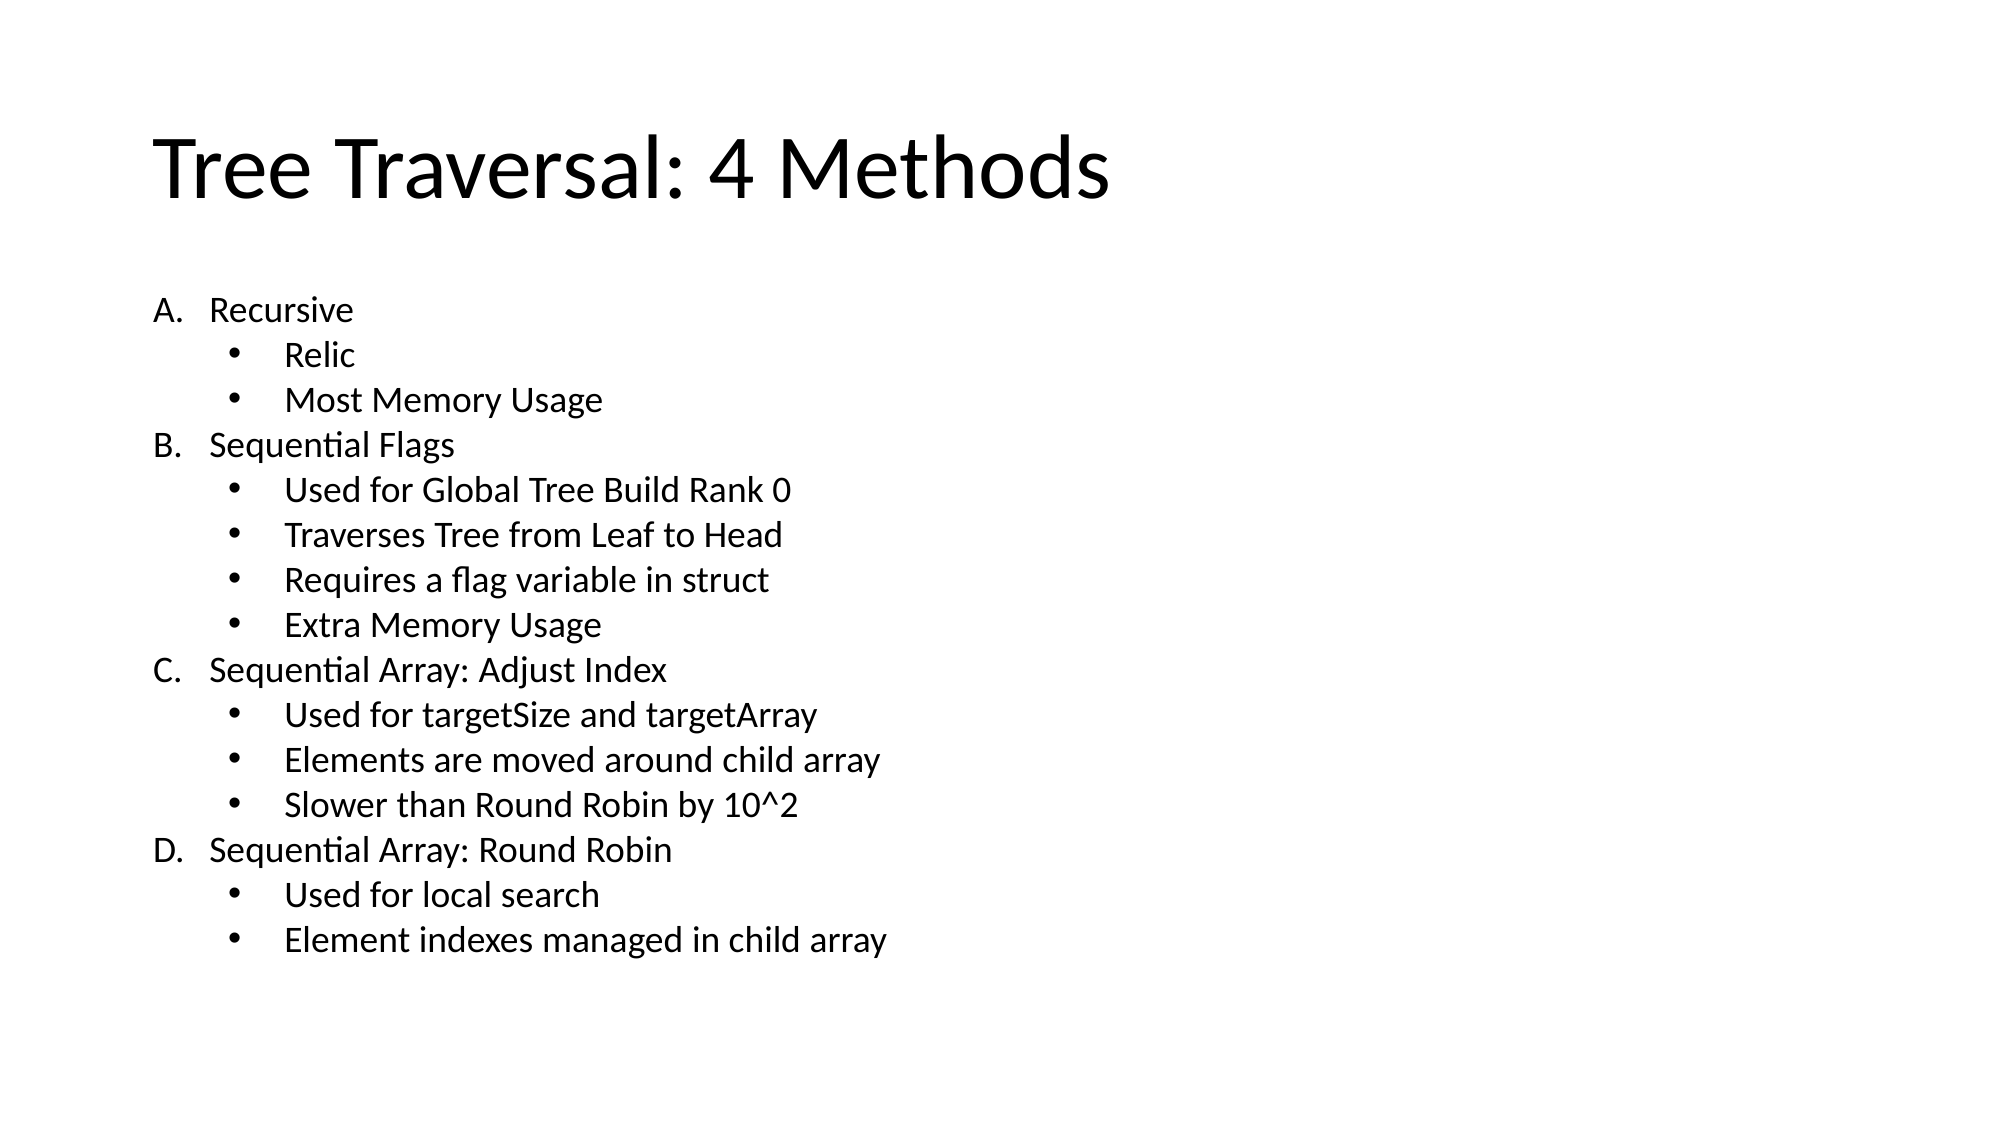

# Tree Traversal: 4 Methods
Recursive
Relic
Most Memory Usage
Sequential Flags
Used for Global Tree Build Rank 0
Traverses Tree from Leaf to Head
Requires a flag variable in struct
Extra Memory Usage
Sequential Array: Adjust Index
Used for targetSize and targetArray
Elements are moved around child array
Slower than Round Robin by 10^2
Sequential Array: Round Robin
Used for local search
Element indexes managed in child array